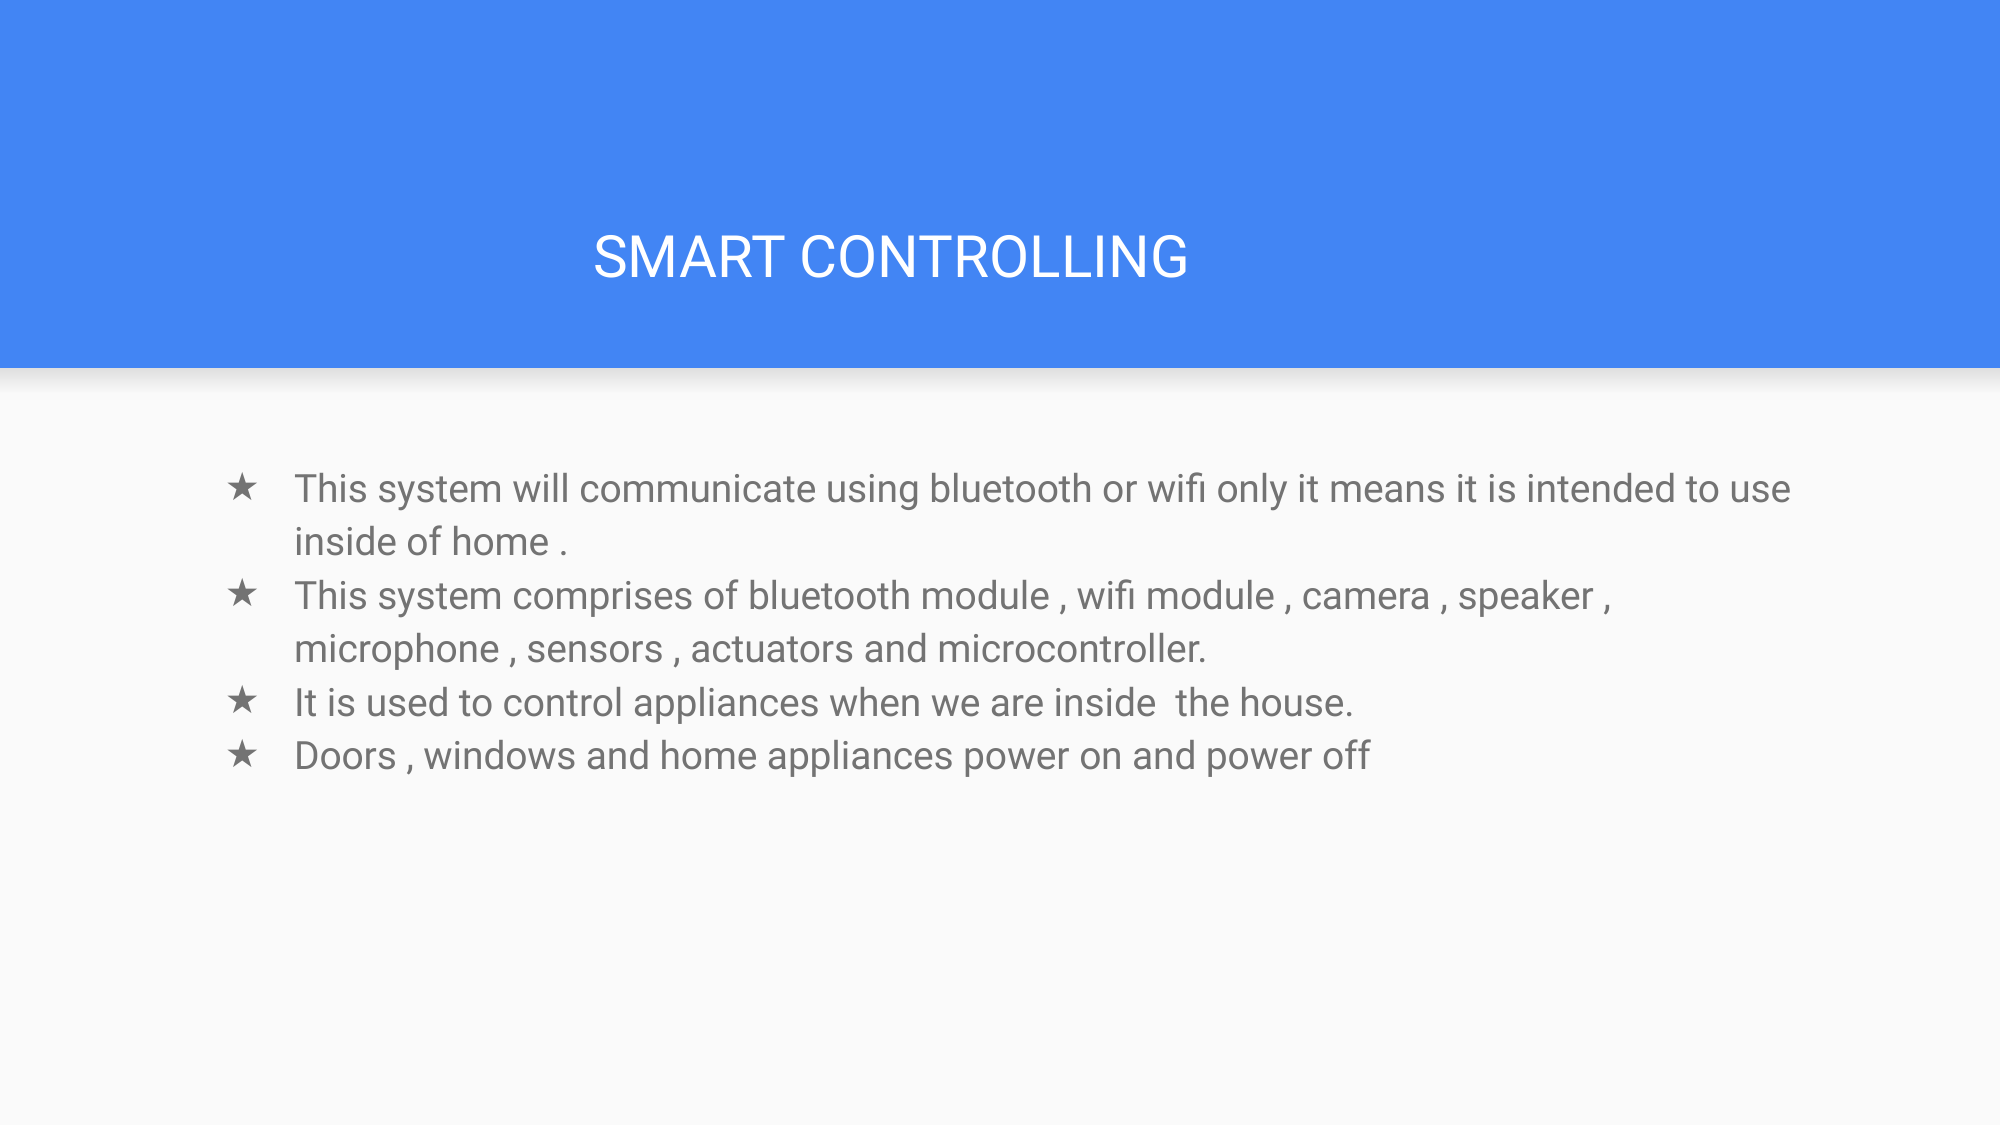

# SMART CONTROLLING
This system will communicate using bluetooth or wifi only it means it is intended to use inside of home .
This system comprises of bluetooth module , wifi module , camera , speaker , microphone , sensors , actuators and microcontroller.
It is used to control appliances when we are inside  the house.
Doors , windows and home appliances power on and power off